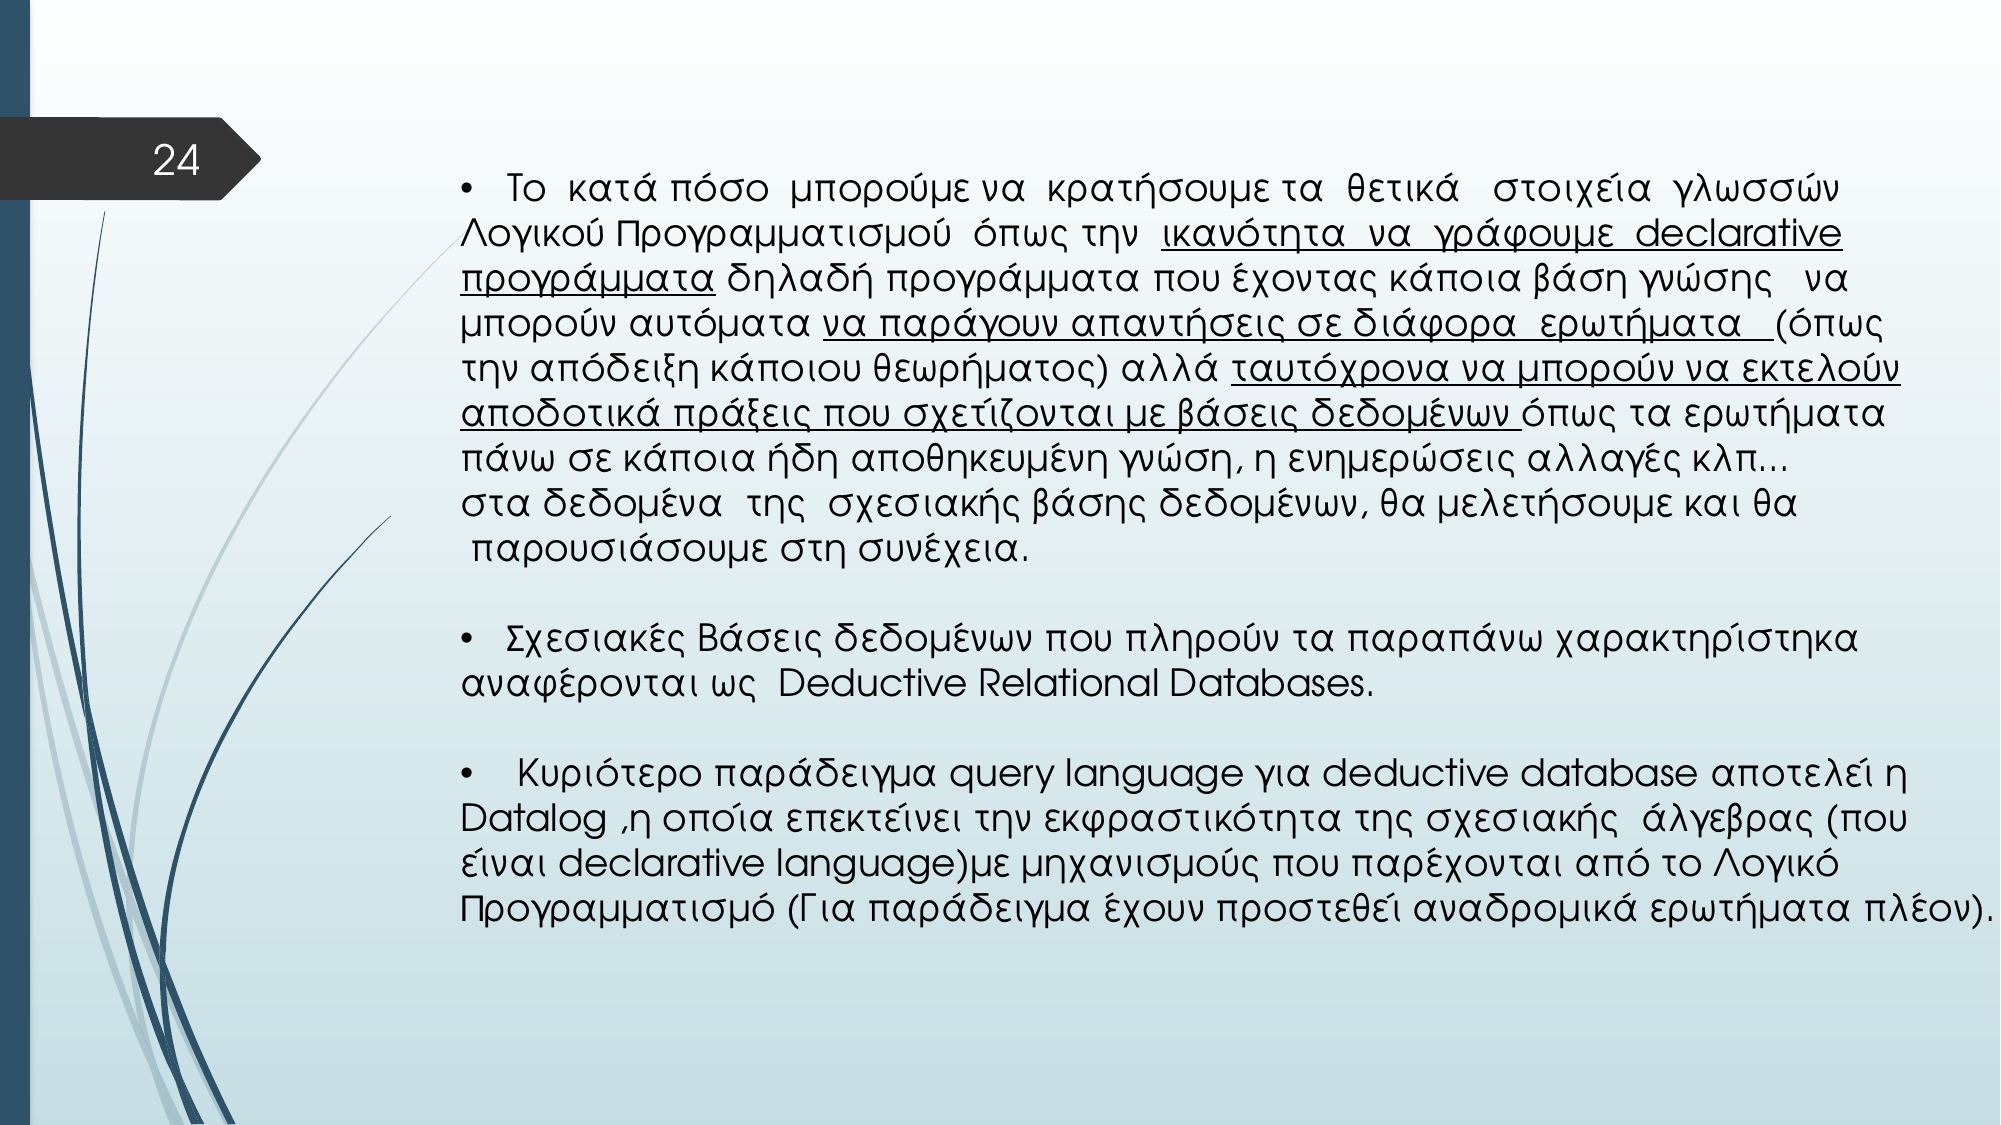

24
Το  κατά πόσο  μπορούμε να  κρατήσουμε τα  θετικά   στοιχεία  γλωσσών
Λογικού Προγραμματισμού  όπως την  ικανότητα  να  γράφουμε  declarative
προγράμματα δηλαδή προγράμματα που έχοντας κάποια βάση γνώσης   να
μπορούν αυτόματα να παράγουν απαντήσεις σε διάφορα  ερωτήματα   (όπως
την απόδειξη κάποιου θεωρήματος) αλλά ταυτόχρονα να μπορούν να εκτελούν
αποδοτικά πράξεις που σχετίζονται με βάσεις δεδομένων όπως τα ερωτήματα
πάνω σε κάποια ήδη αποθηκευμένη γνώση, η ενημερώσεις αλλαγές κλπ…
στα δεδομένα  της  σχεσιακής βάσης δεδομένων, θα μελετήσουμε και θα
 παρουσιάσουμε στη συνέχεια.

Σχεσιακές Βάσεις δεδομένων που πληρούν τα παραπάνω χαρακτηρίστηκα
αναφέρονται ως  Deductive Relational Databases.

 Kυριότερο παράδειγμα query language για deductive database αποτελεί η
Datalog ,η οποία επεκτείνει την εκφραστικότητα της σχεσιακής  άλγεβρας (που
είναι declarative language)με μηχανισμούς που παρέχονται από το Λογικό
Προγραμματισμό (Για παράδειγμα έχουν προστεθεί αναδρομικά ερωτήματα πλέον).